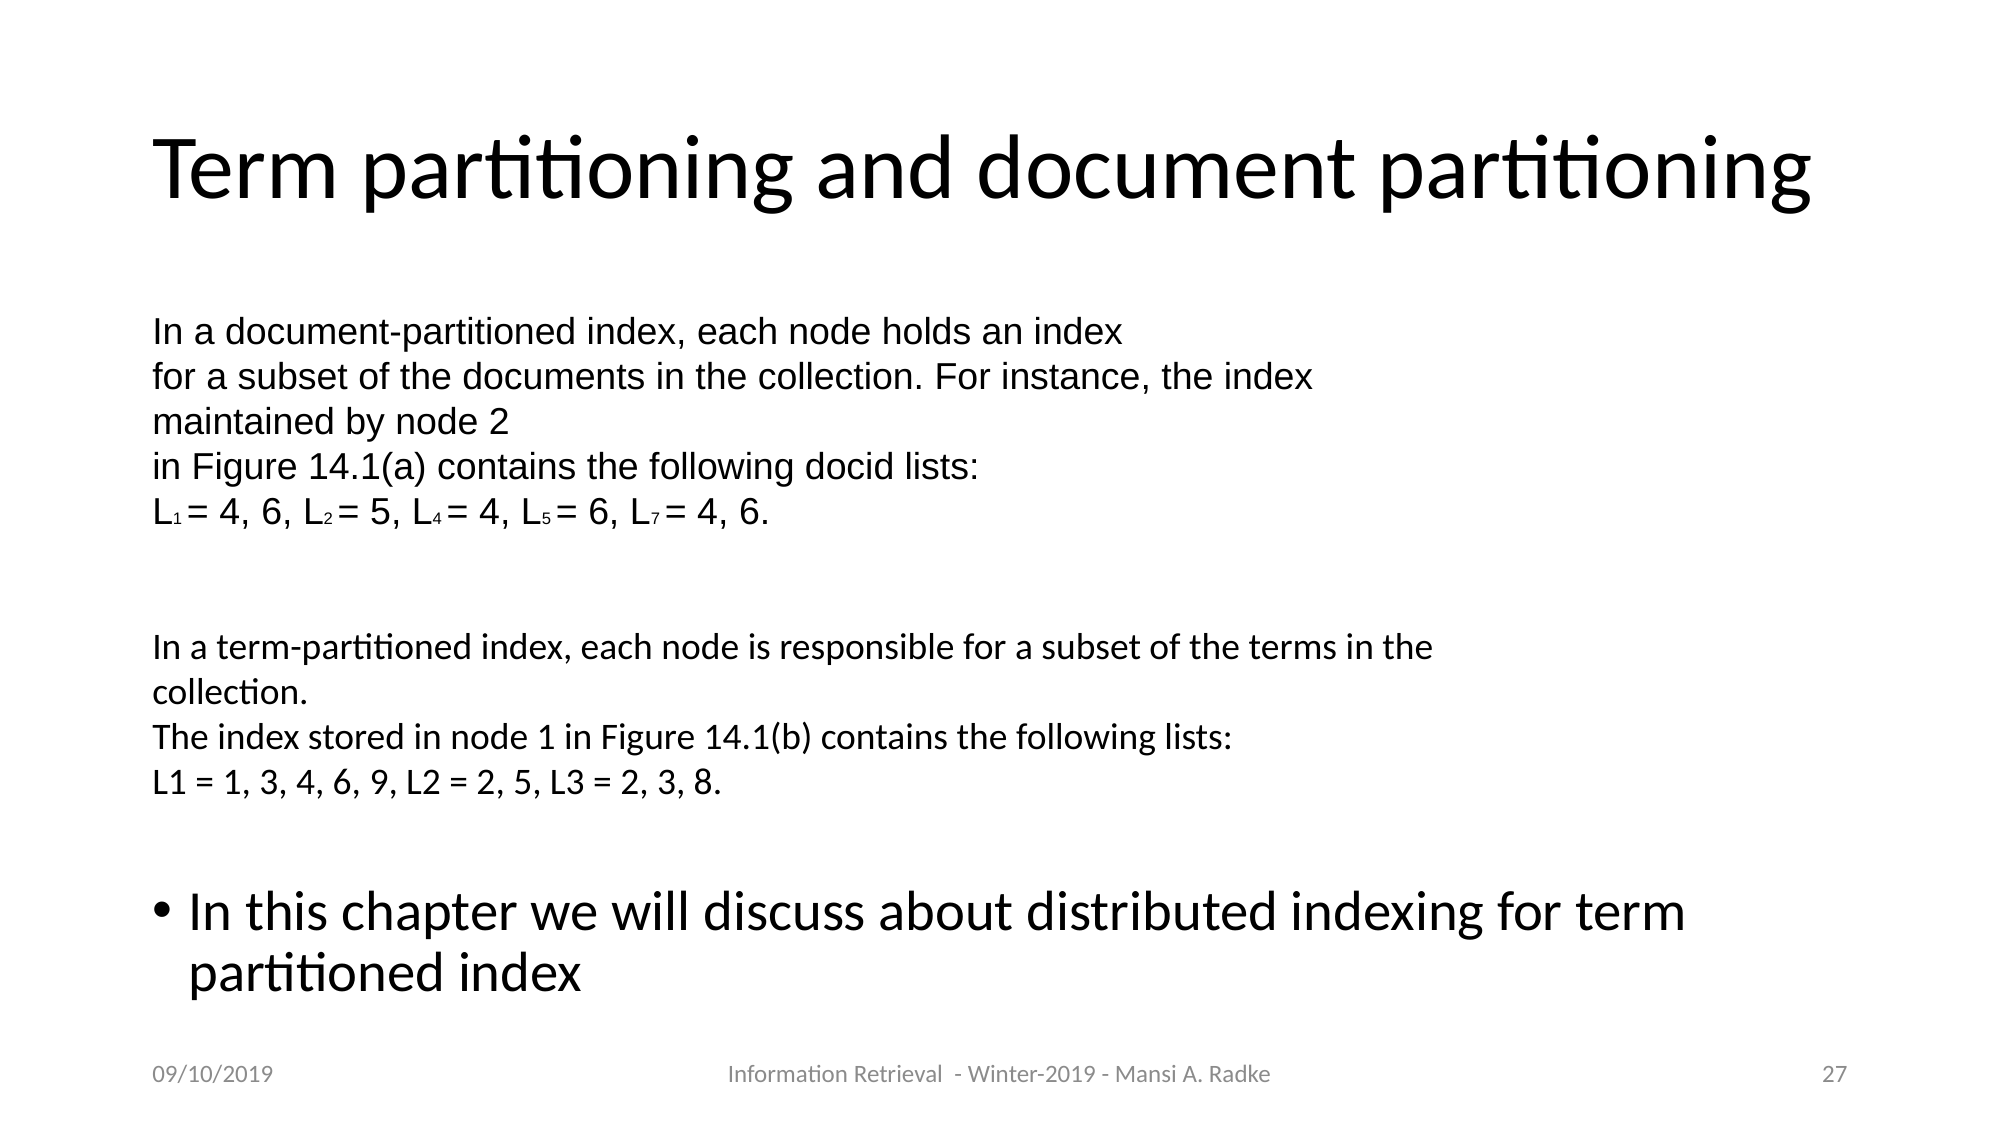

Term partitioning and document partitioning

In this chapter we will discuss about distributed indexing for term partitioned index
In a document-partitioned index, each node holds an index
for a subset of the documents in the collection. For instance, the index maintained by node 2
in Figure 14.1(a) contains the following docid lists:
L1 = 4, 6, L2 = 5, L4 = 4, L5 = 6, L7 = 4, 6.

In a term-partitioned index, each node is responsible for a subset of the terms in the collection.
The index stored in node 1 in Figure 14.1(b) contains the following lists:
L1 = 1, 3, 4, 6, 9, L2 = 2, 5, L3 = 2, 3, 8.

09/10/2019
Information Retrieval  - Winter-2019 - Mansi A. Radke
27